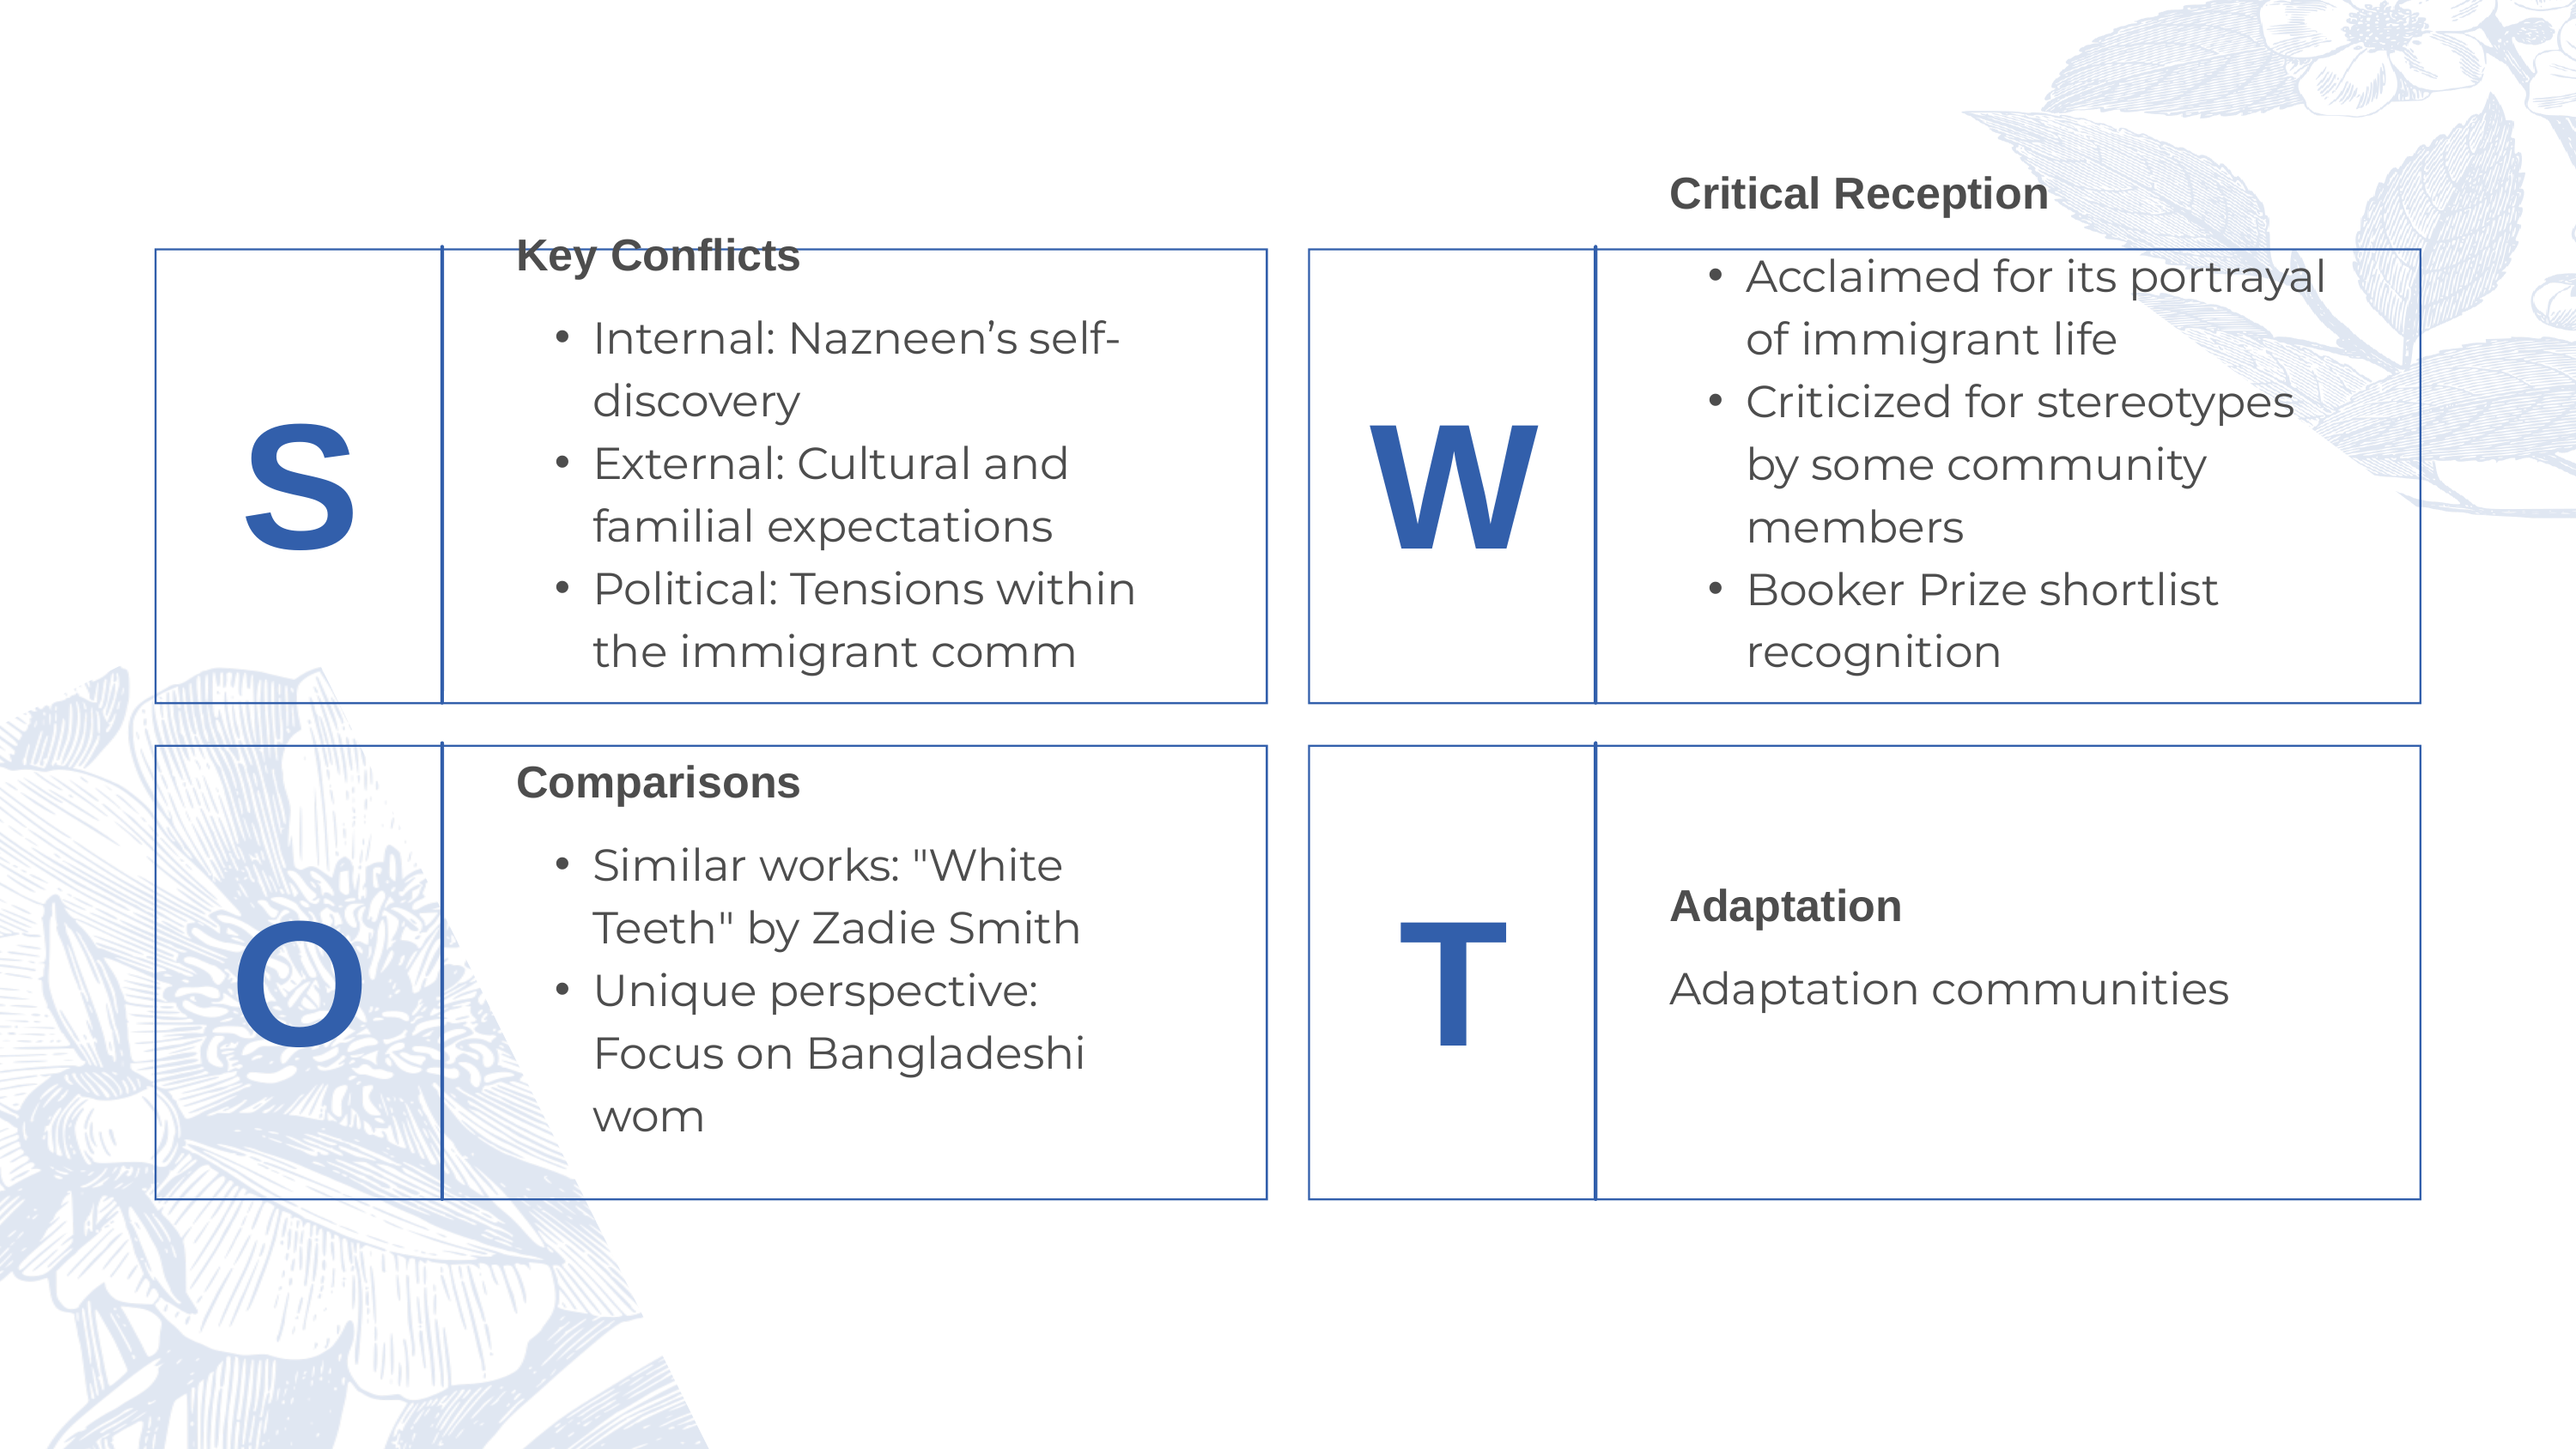

Critical Reception
Acclaimed for its portrayal of immigrant life
Criticized for stereotypes by some community members
Booker Prize shortlist recognition

Key Conflicts
Internal: Nazneen’s self-discovery
External: Cultural and familial expectations
Political: Tensions within the immigrant comm

S
W

Comparisons
Similar works: "White Teeth" by Zadie Smith
Unique perspective: Focus on Bangladeshi wom

O
T
Adaptation
Adaptation communities